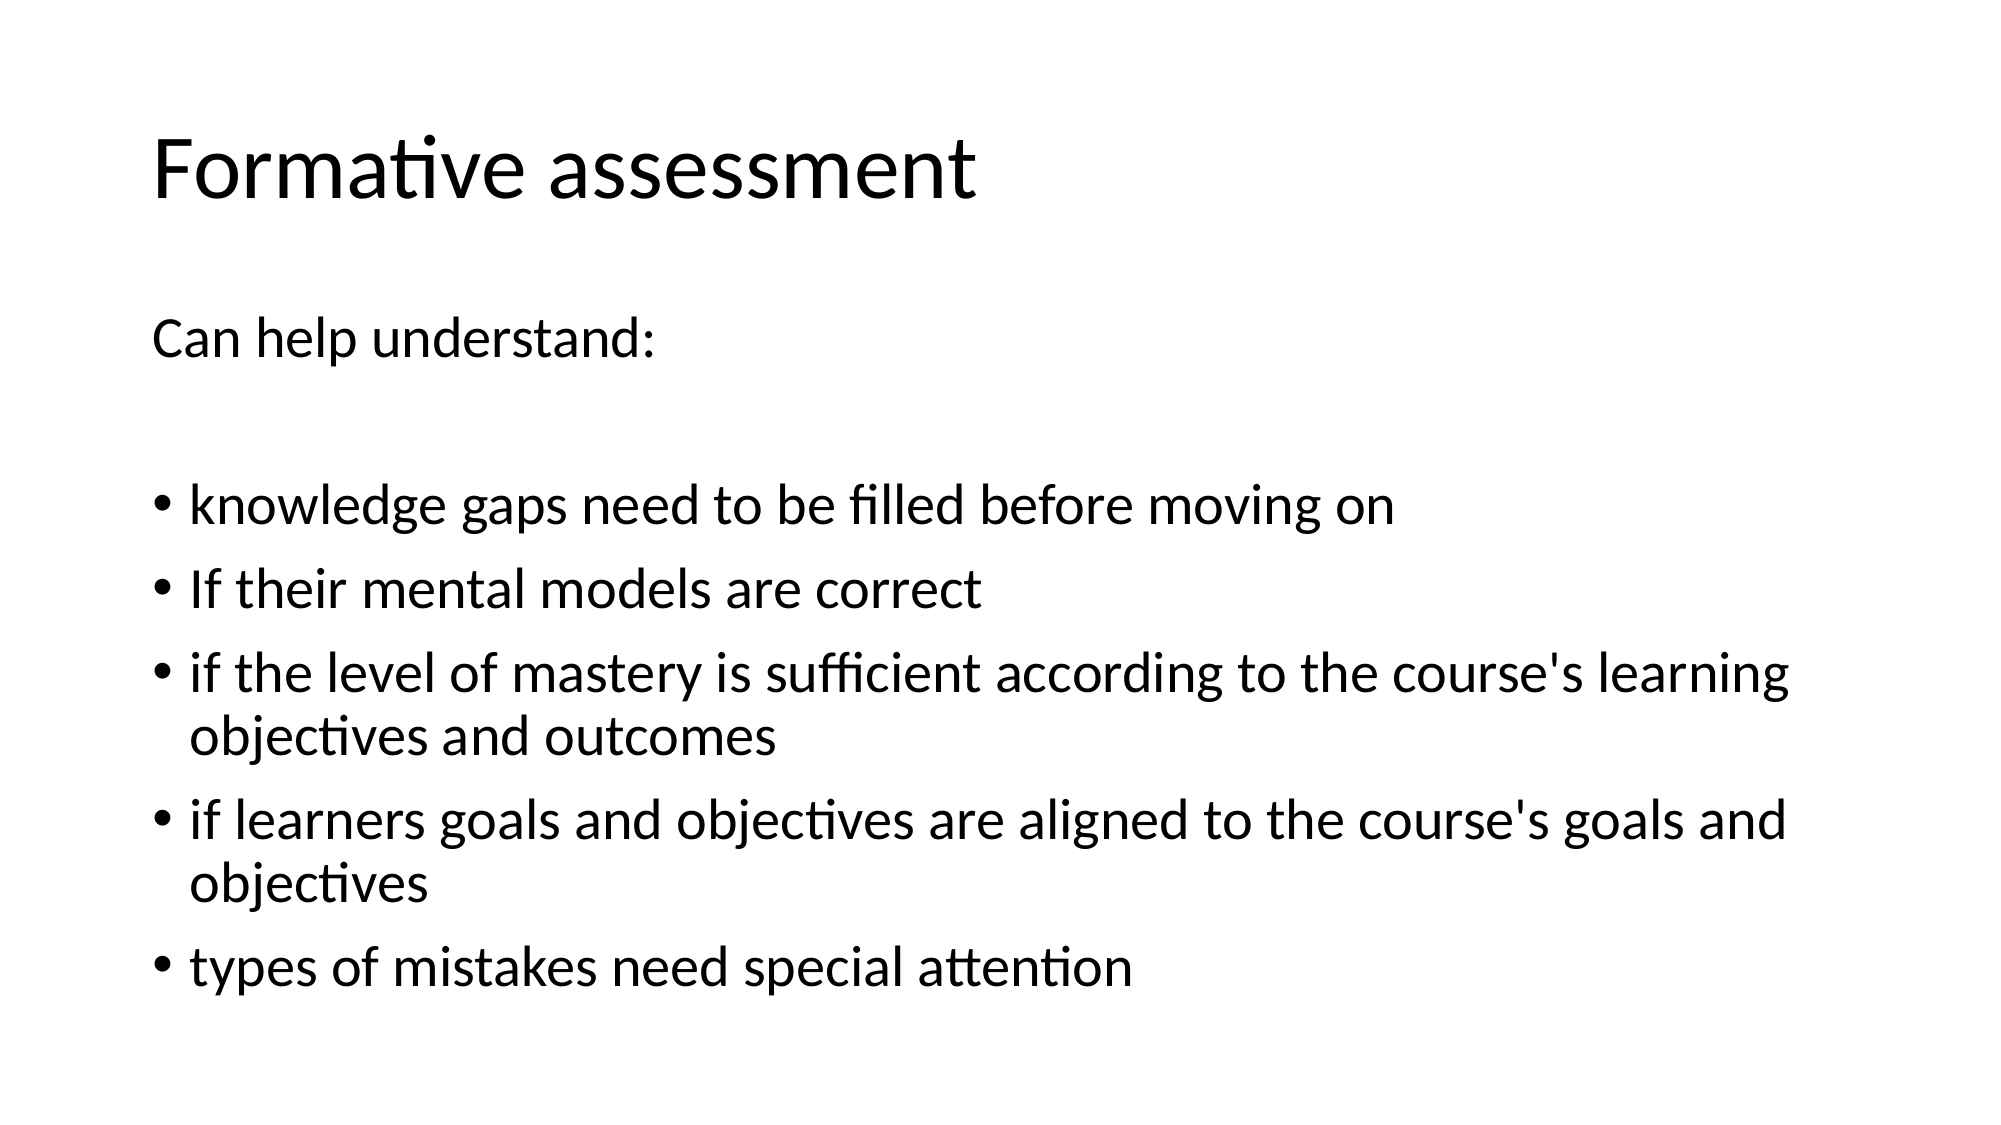

# Formative assessment
Can help understand:

knowledge gaps need to be filled before moving on
If their mental models are correct
if the level of mastery is sufficient according to the course's learning objectives and outcomes
if learners goals and objectives are aligned to the course's goals and objectives
types of mistakes need special attention